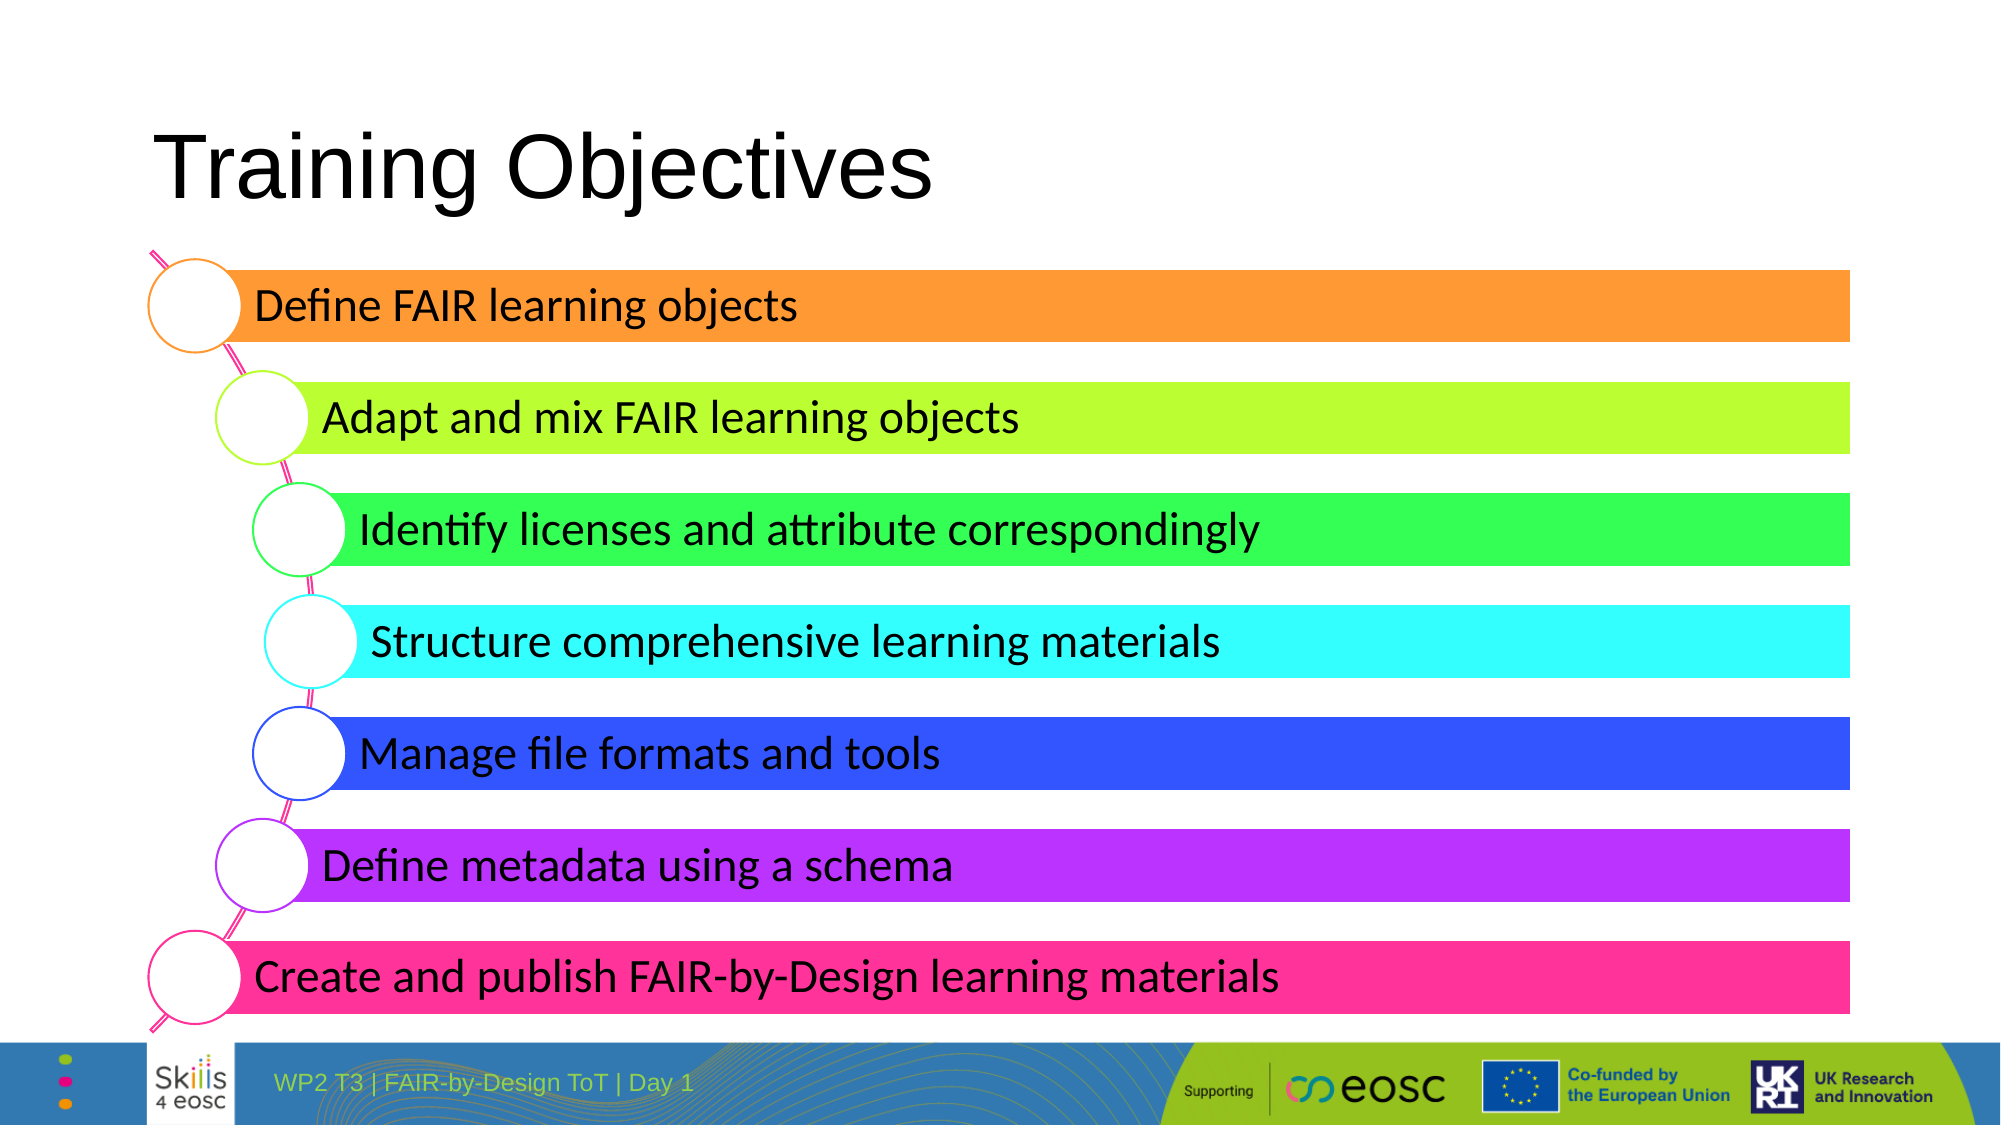

# Training Objectives
Define FAIR learning objects
Adapt and mix FAIR learning objects
Identify licenses and attribute correspondingly
Structure comprehensive learning materials
Manage file formats and tools
Define metadata using a schema
Create and publish FAIR-by-Design learning materials
WP2 T3 | FAIR-by-Design ToT | Day 1